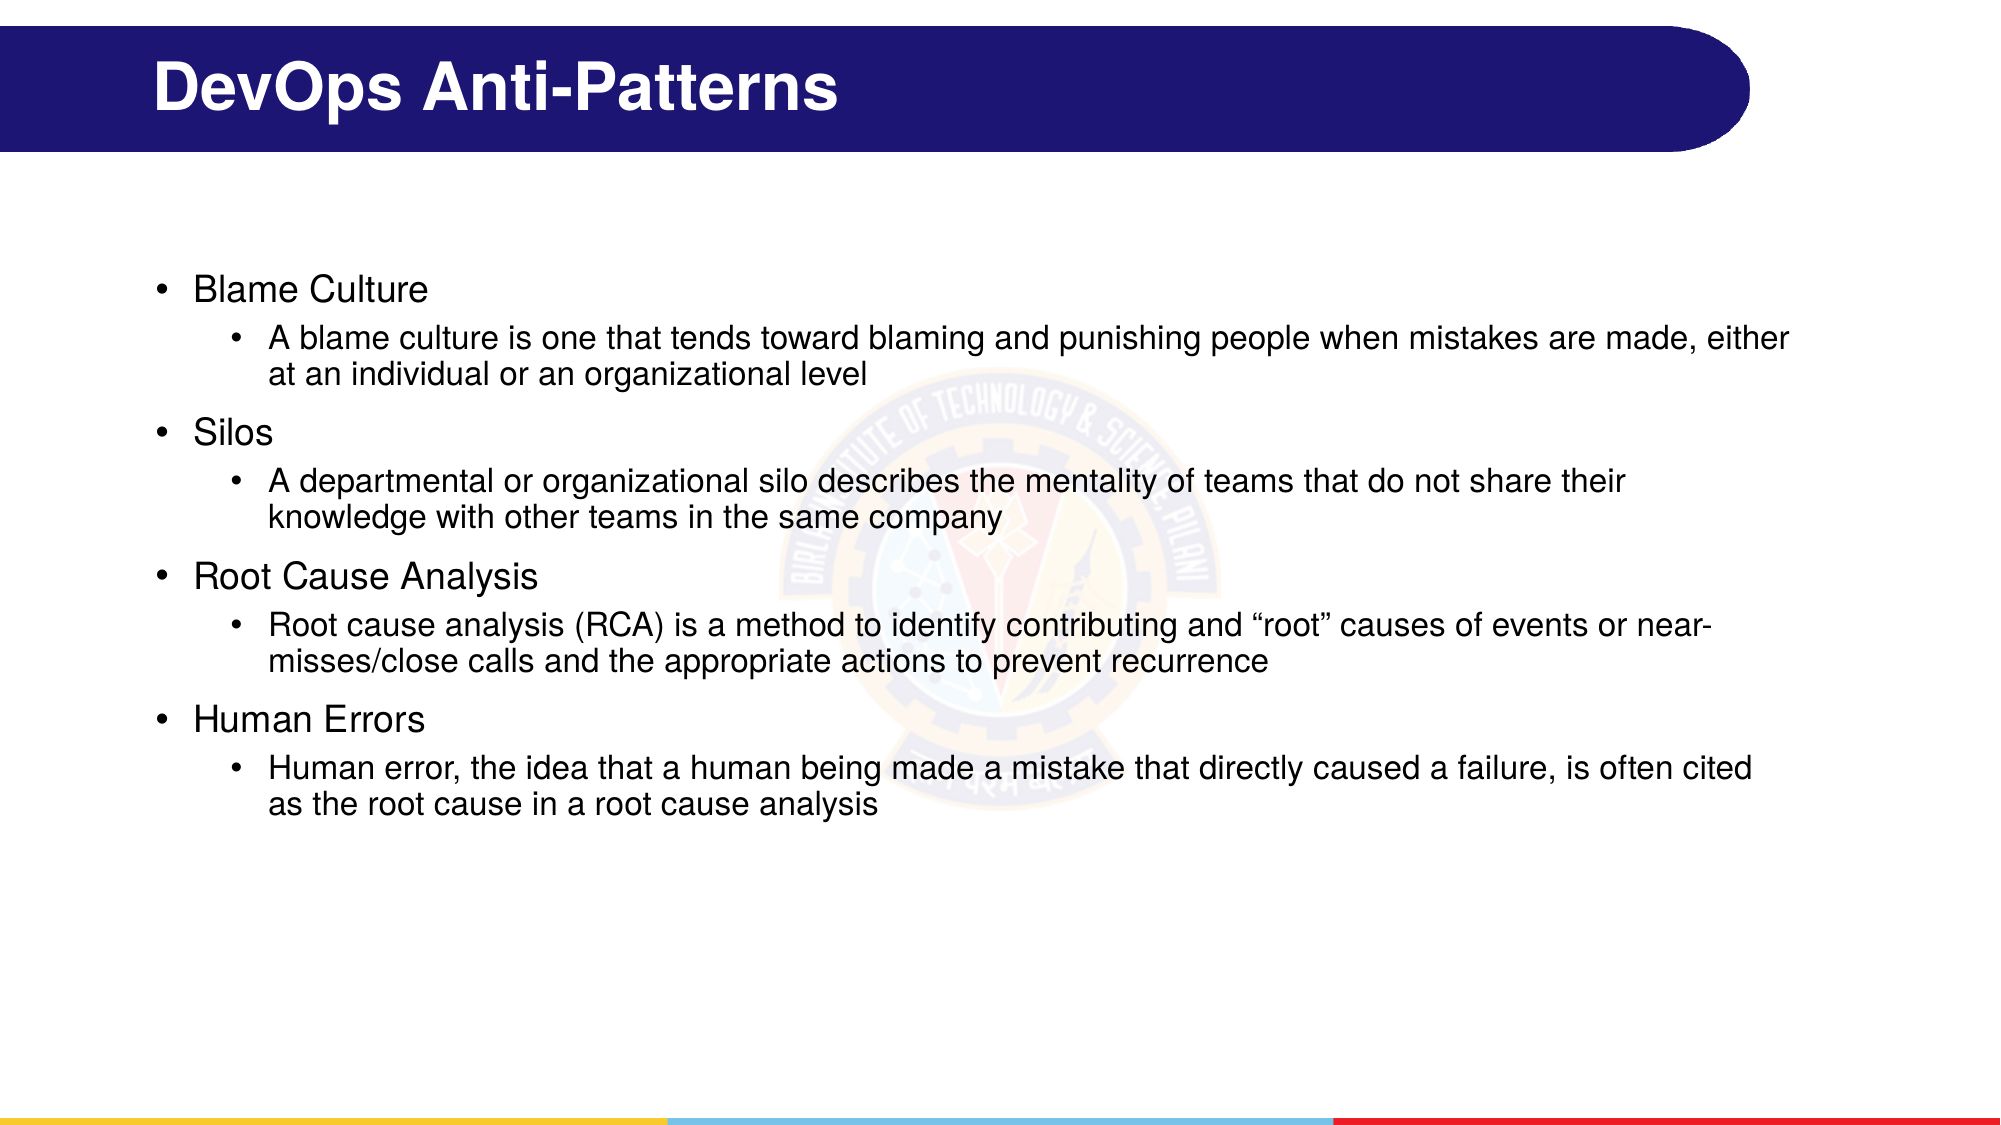

# DevOps Anti-Patterns

Blame Culture
A blame culture is one that tends toward blaming and punishing people when mistakes are made, either at an individual or an organizational level
Silos
A departmental or organizational silo describes the mentality of teams that do not share their knowledge with other teams in the same company
Root Cause Analysis
Root cause analysis (RCA) is a method to identify contributing and “root” causes of events or near-misses/close calls and the appropriate actions to prevent recurrence
Human Errors
Human error, the idea that a human being made a mistake that directly caused a failure, is often cited as the root cause in a root cause analysis